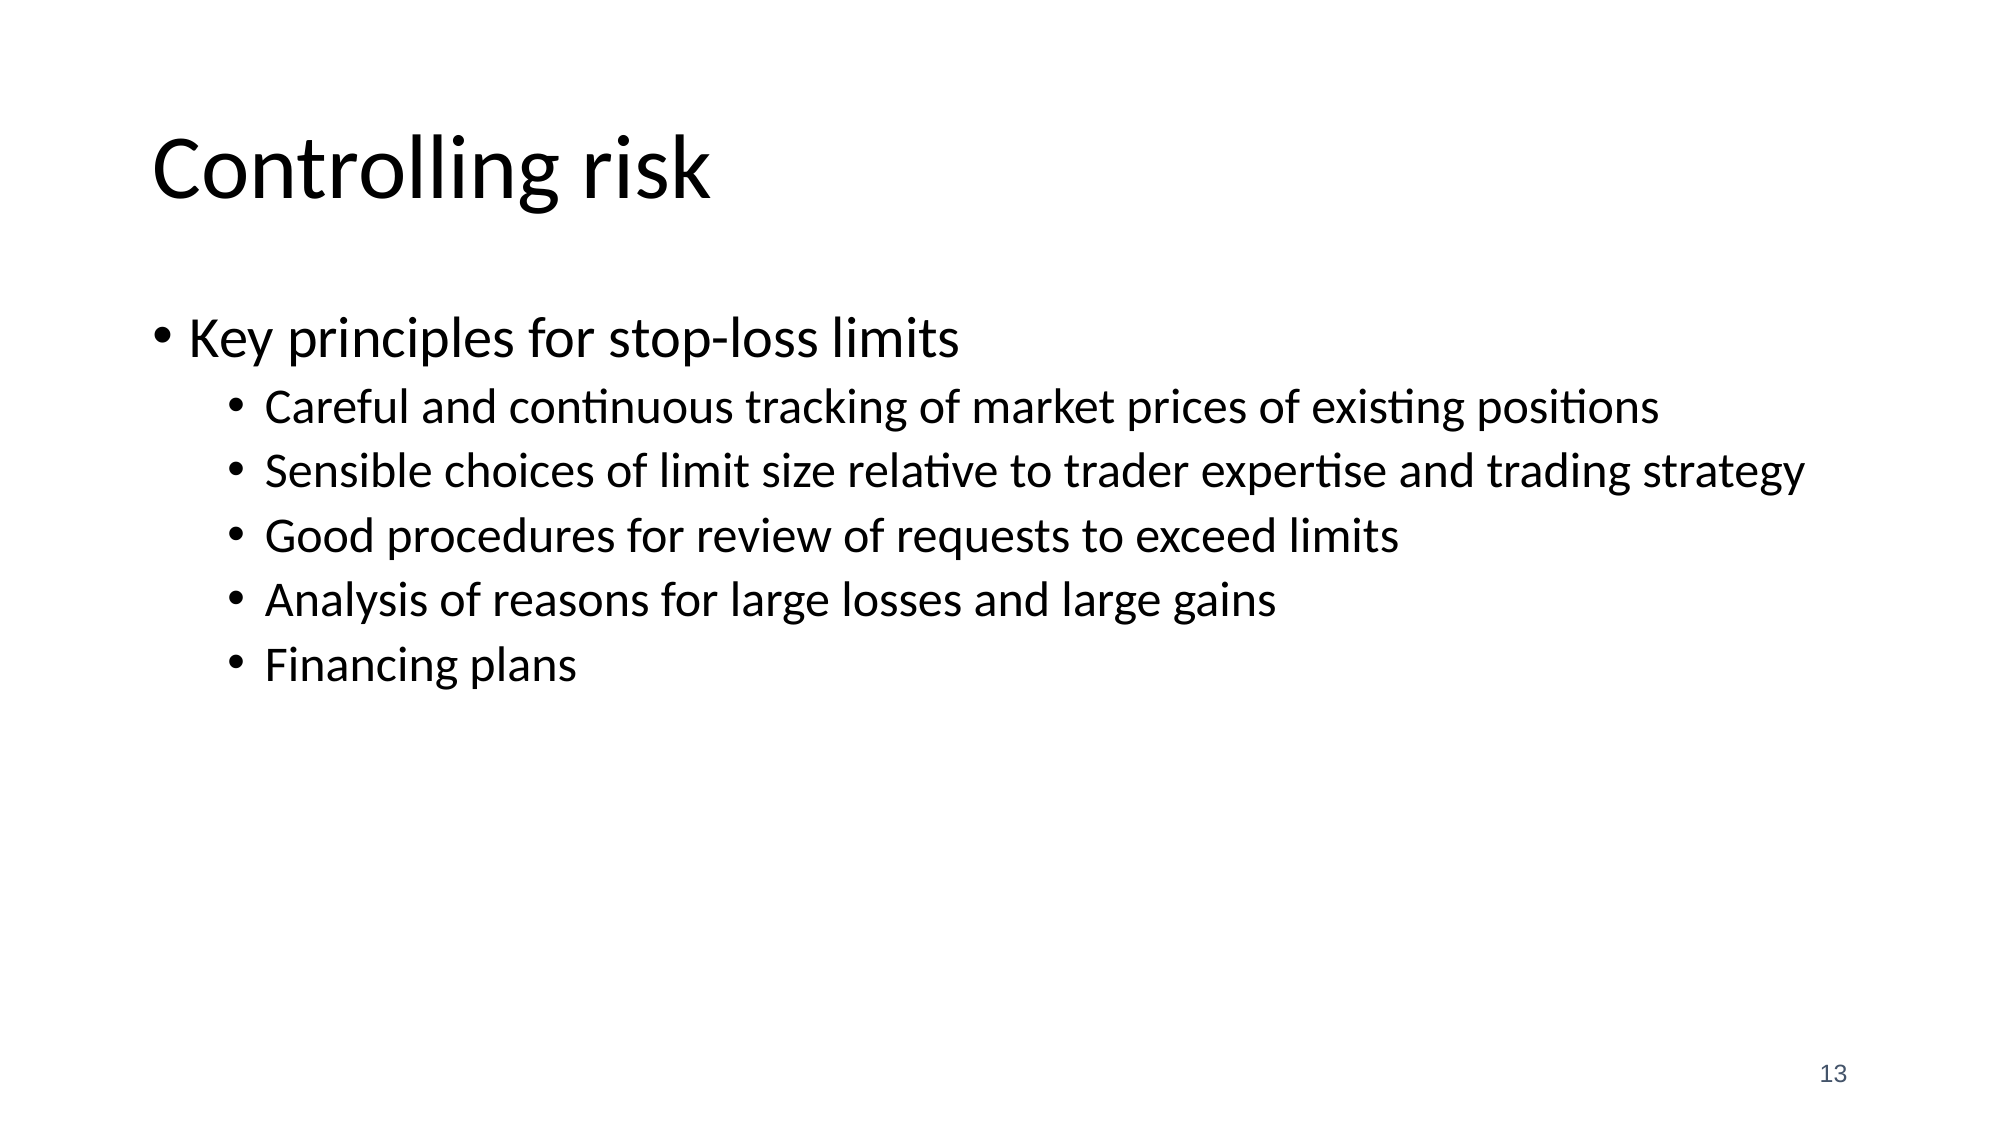

# Controlling risk
Key principles for stop-loss limits
Careful and continuous tracking of market prices of existing positions
Sensible choices of limit size relative to trader expertise and trading strategy
Good procedures for review of requests to exceed limits
Analysis of reasons for large losses and large gains
Financing plans
13